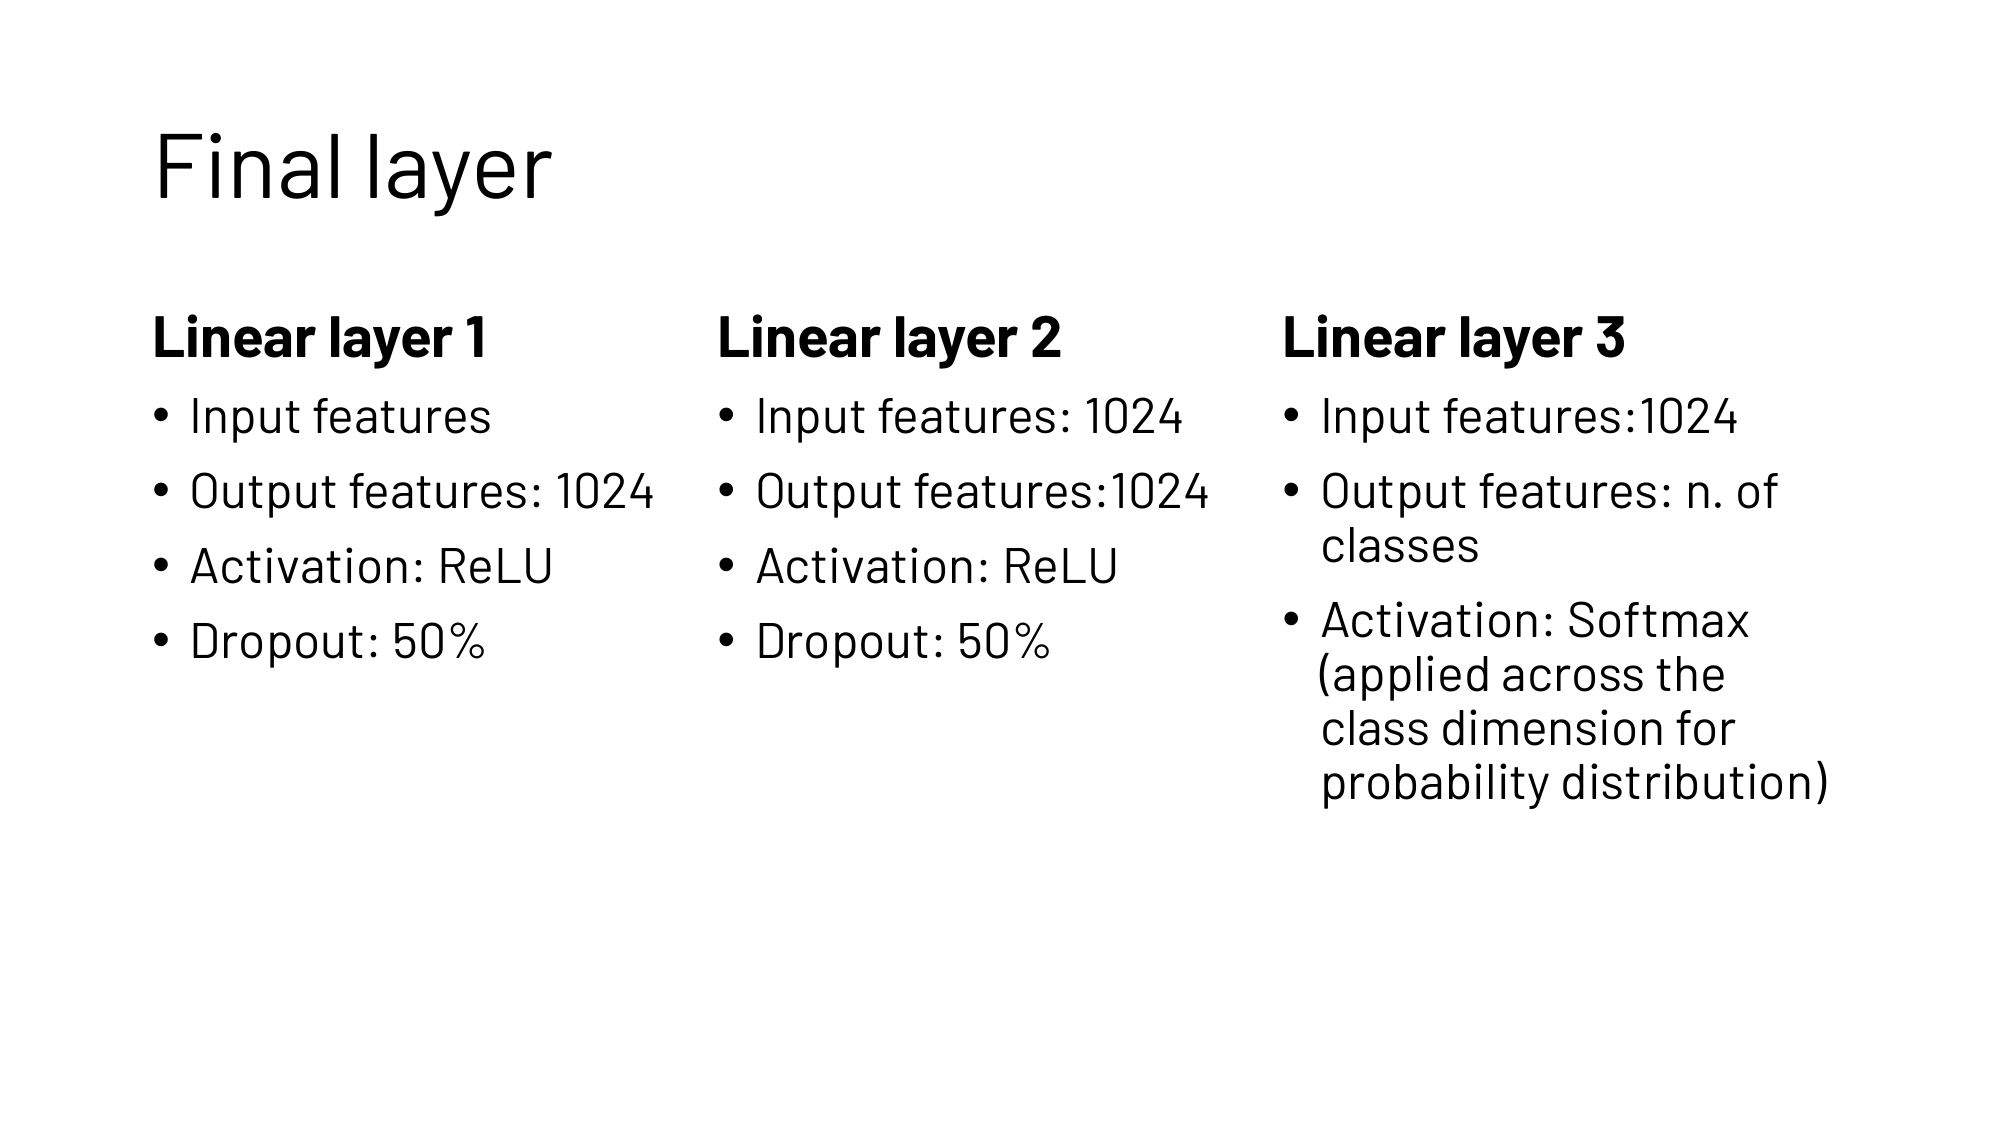

# Final layer
Linear layer 1
Input features
Output features: 1024
Activation: ReLU
Dropout: 50%

Linear layer 2
Input features: 1024
Output features:1024
Activation: ReLU
Dropout: 50%

Linear layer 3
Input features:1024
Output features: n. of classes
Activation: Softmax (applied across the class dimension for probability distribution)